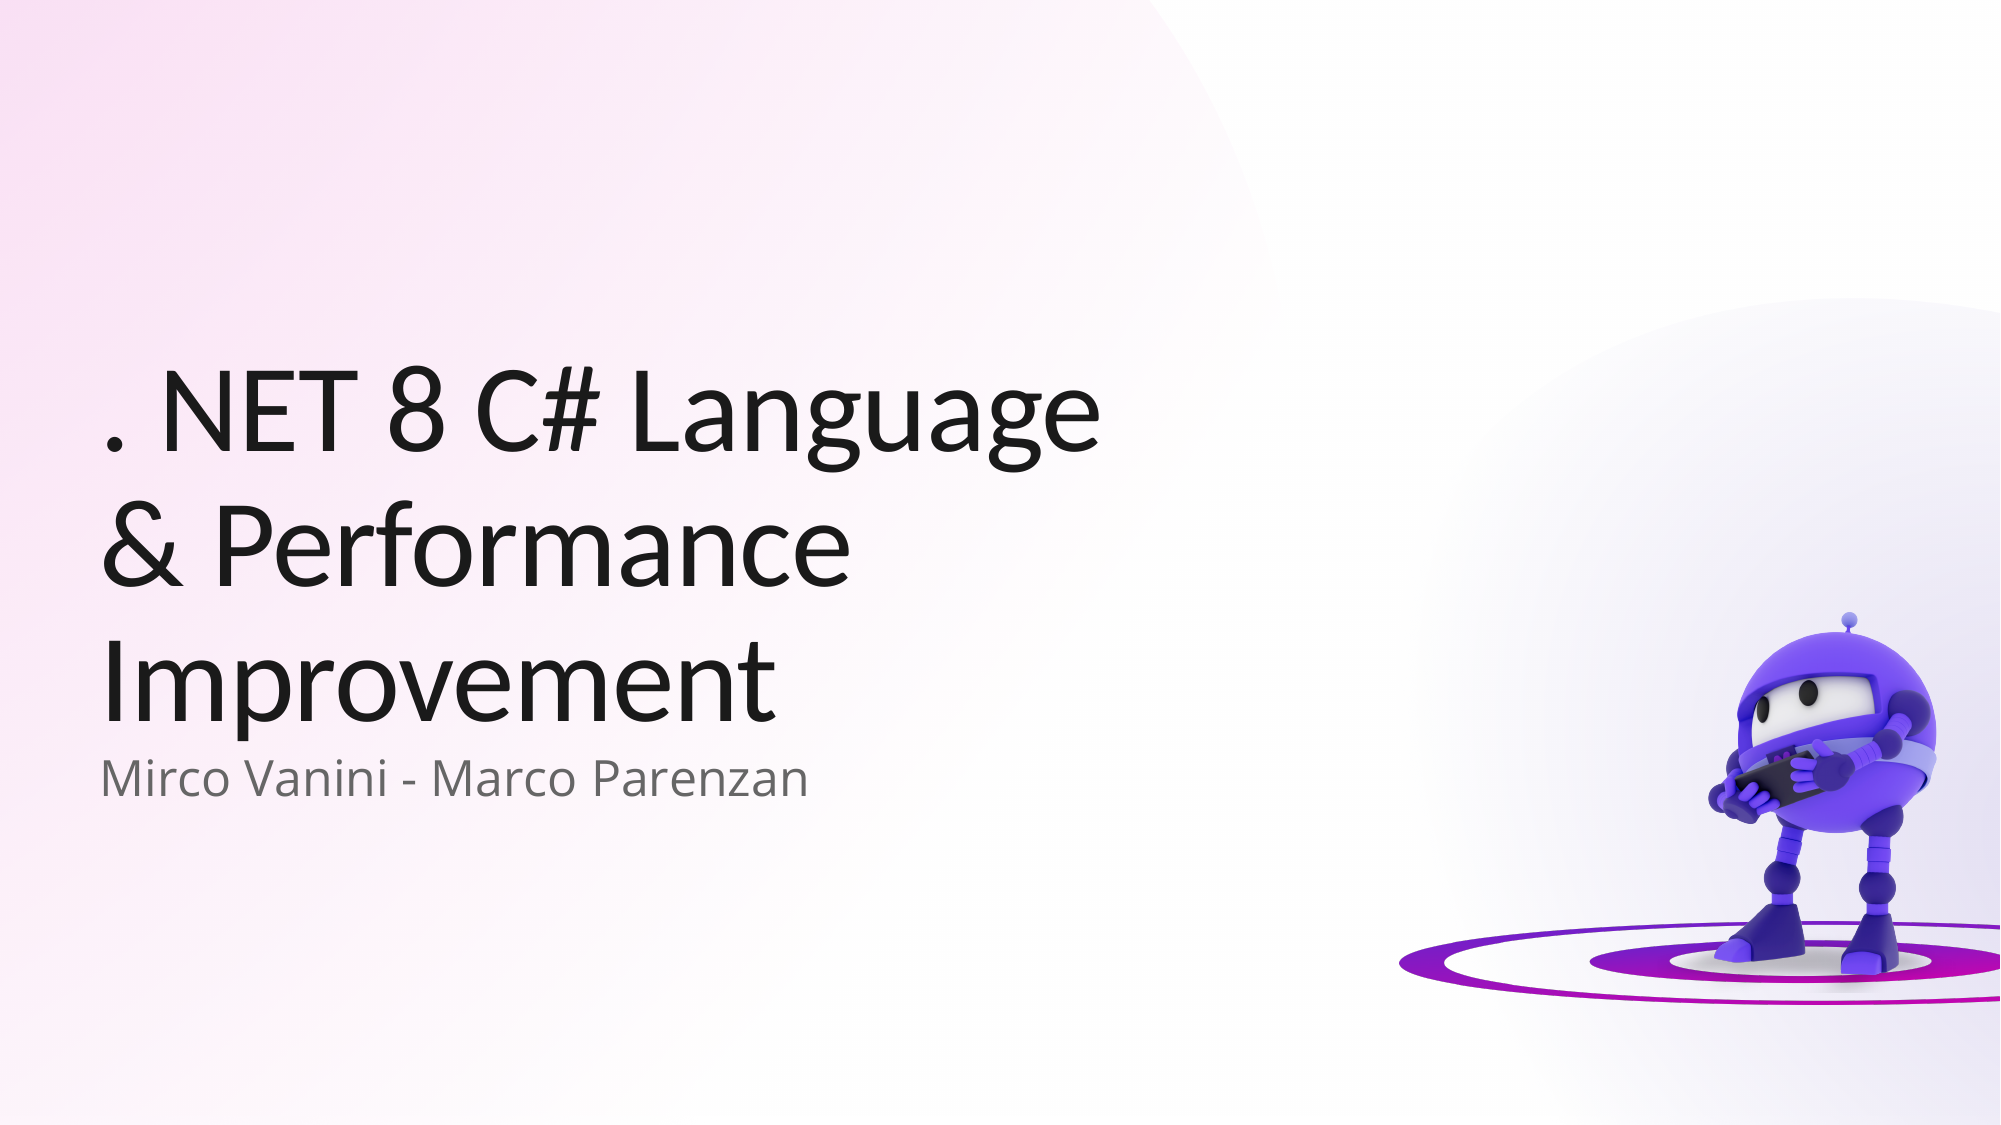

# . NET 8 C# Language & Performance Improvement
Mirco Vanini - Marco Parenzan